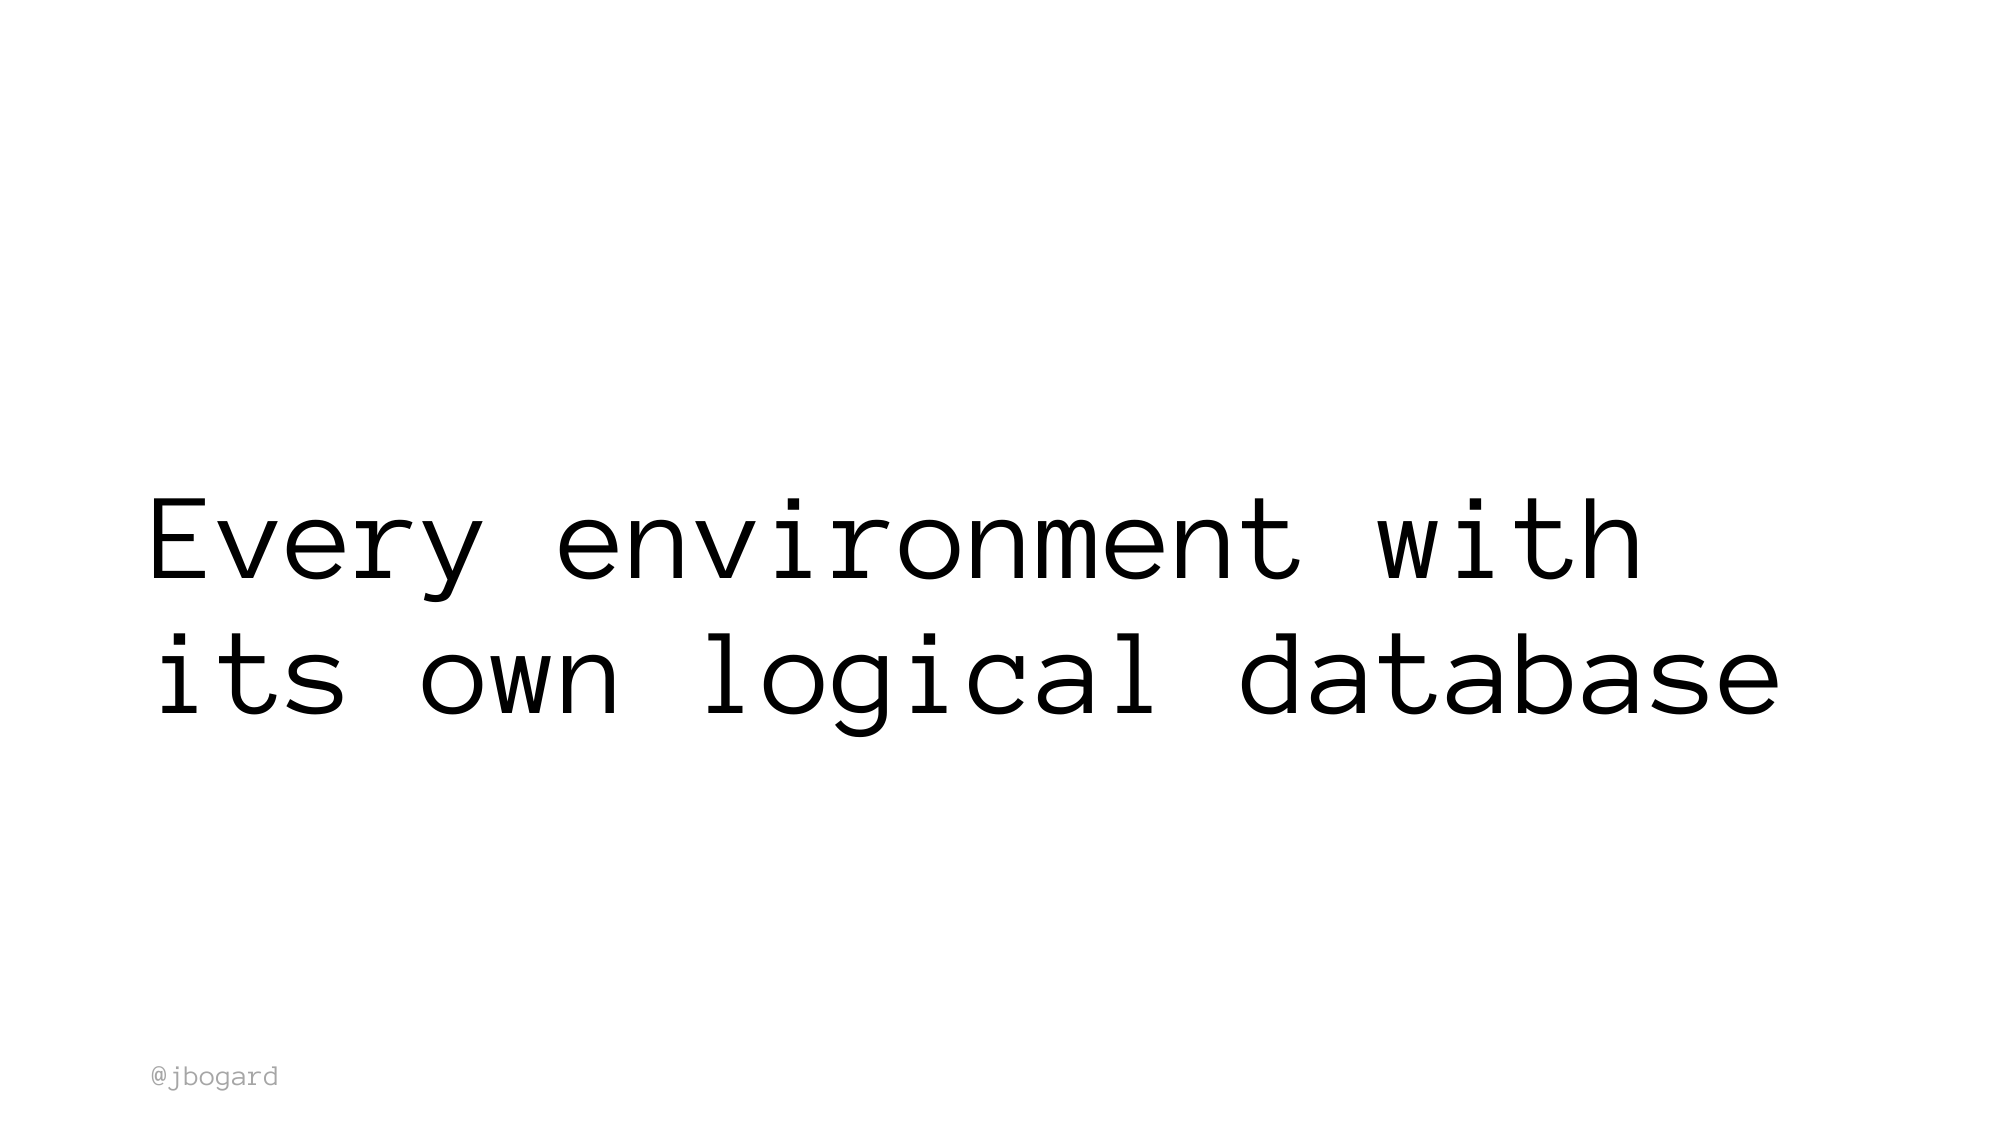

# Every environment with its own logical database